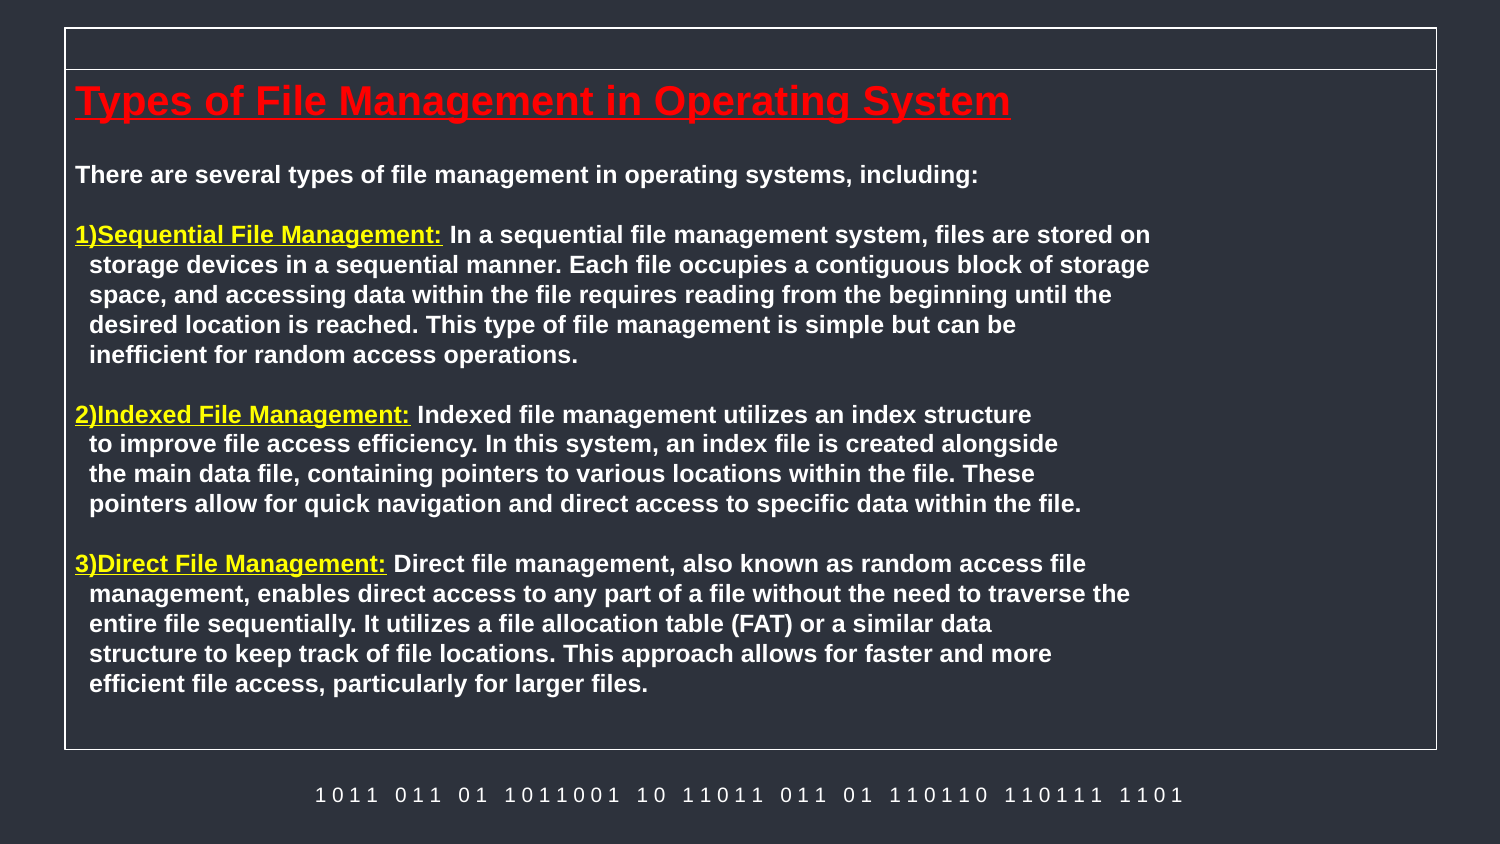

Types of File Management in Operating System

There are several types of file management in operating systems, including:

1)Sequential File Management: In a sequential file management system, files are stored on
  storage devices in a sequential manner. Each file occupies a contiguous block of storage
  space, and accessing data within the file requires reading from the beginning until the
  desired location is reached. This type of file management is simple but can be
  inefficient for random access operations.

2)Indexed File Management: Indexed file management utilizes an index structure
  to improve file access efficiency. In this system, an index file is created alongside
  the main data file, containing pointers to various locations within the file. These
  pointers allow for quick navigation and direct access to specific data within the file.

3)Direct File Management: Direct file management, also known as random access file
  management, enables direct access to any part of a file without the need to traverse the
  entire file sequentially. It utilizes a file allocation table (FAT) or a similar data
  structure to keep track of file locations. This approach allows for faster and more
  efficient file access, particularly for larger files.